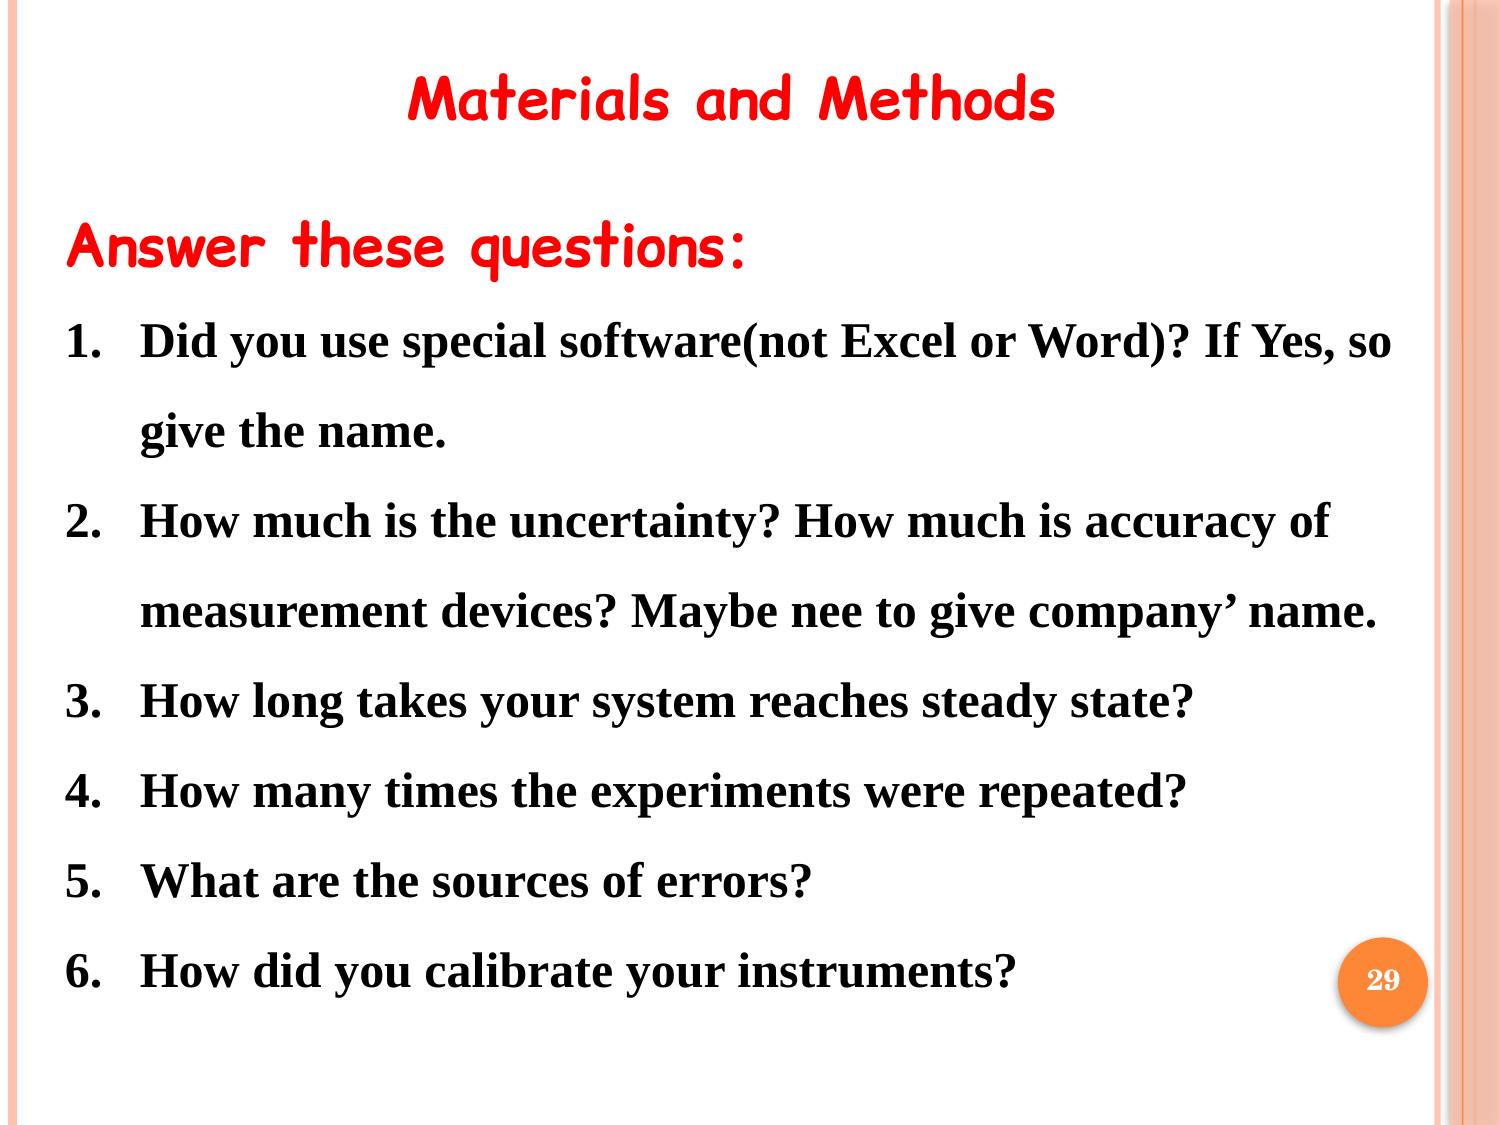

Materials and Methods

Answer these questions:
Did you use special software(not Excel or Word)? If Yes, so give the name.
How much is the uncertainty? How much is accuracy of measurement devices? Maybe nee to give company’ name.
How long takes your system reaches steady state?
How many times the experiments were repeated?
What are the sources of errors?
How did you calibrate your instruments?

29